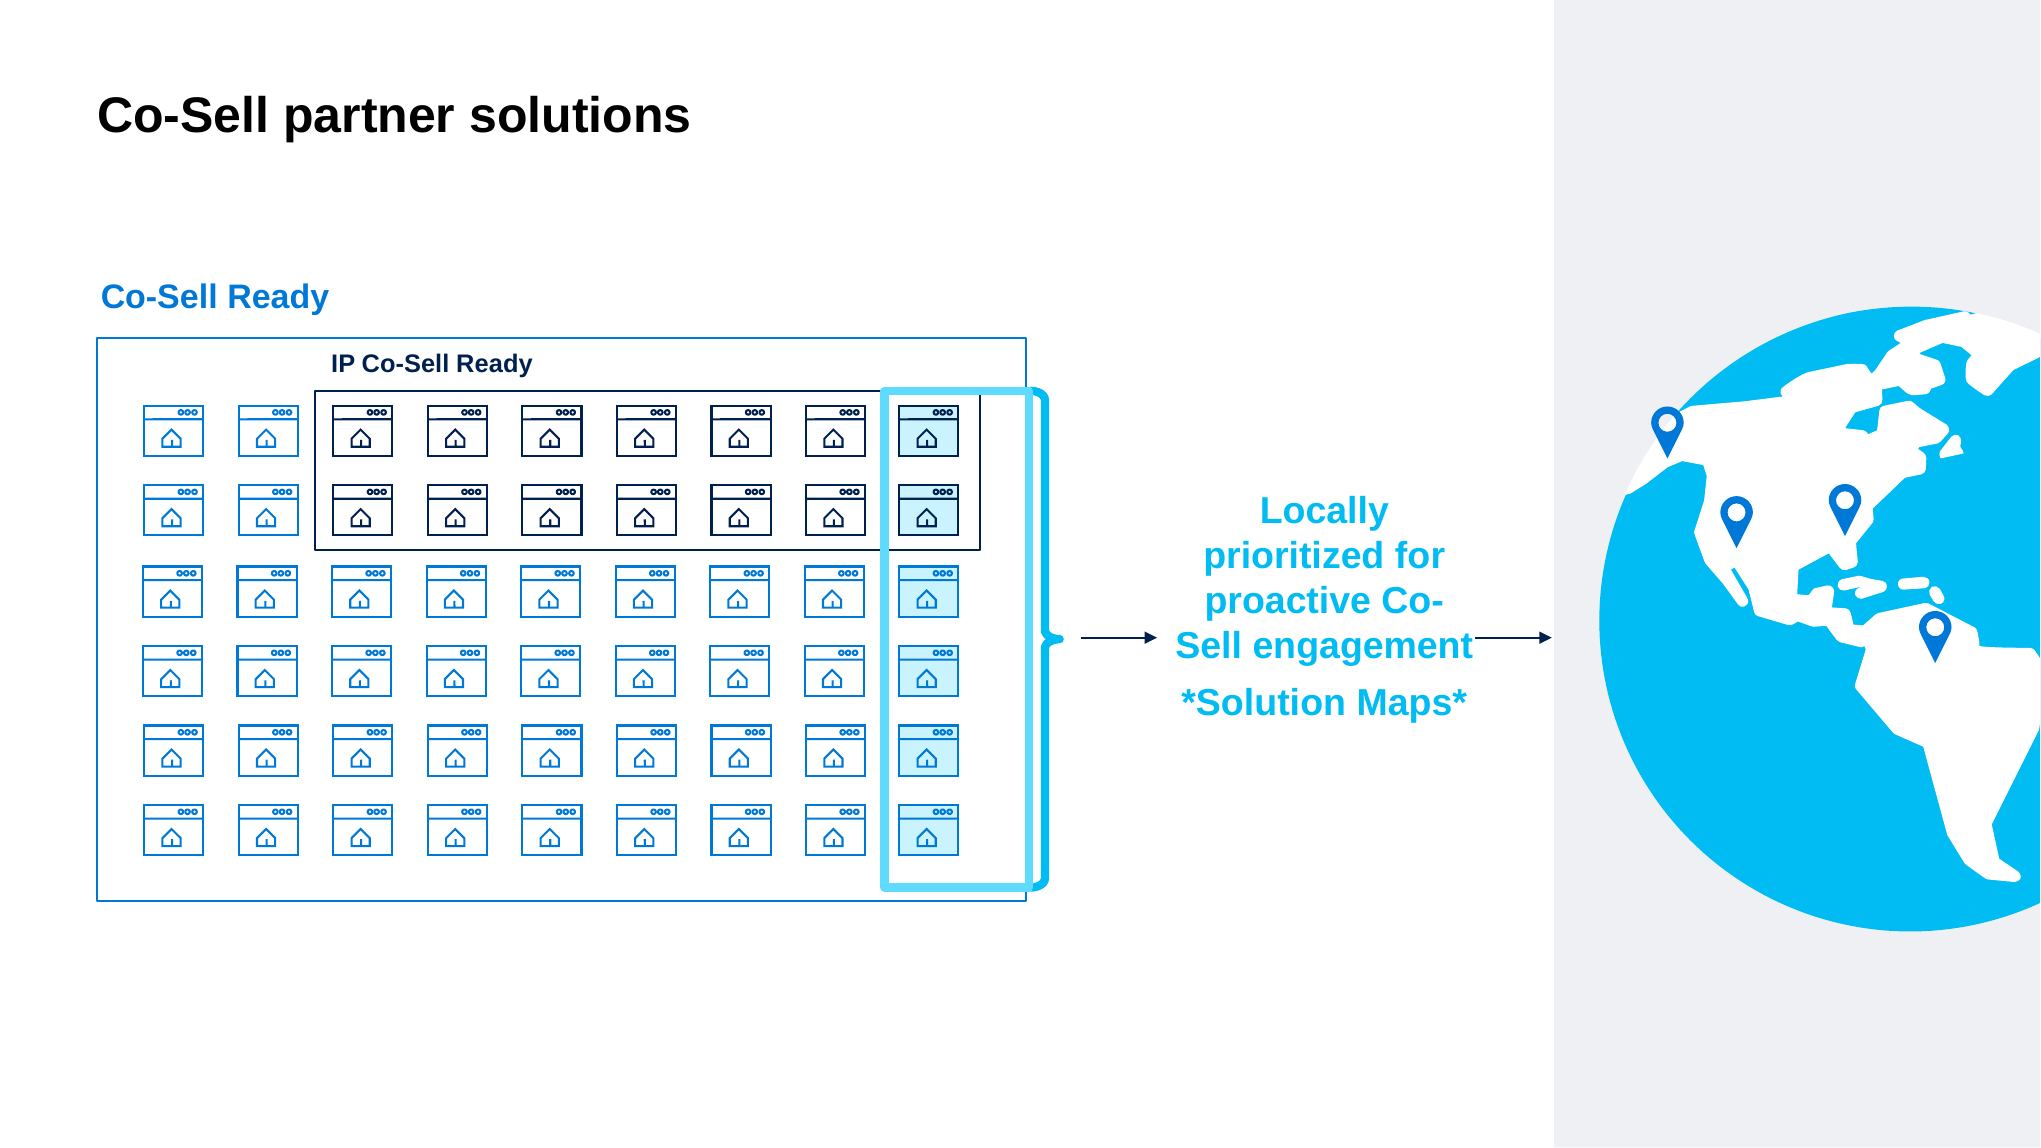

# Co-Sell partner solutions
Co-Sell Ready

IP Co-Sell Ready

Locally prioritized for proactive Co-Sell engagement
*Solution Maps*